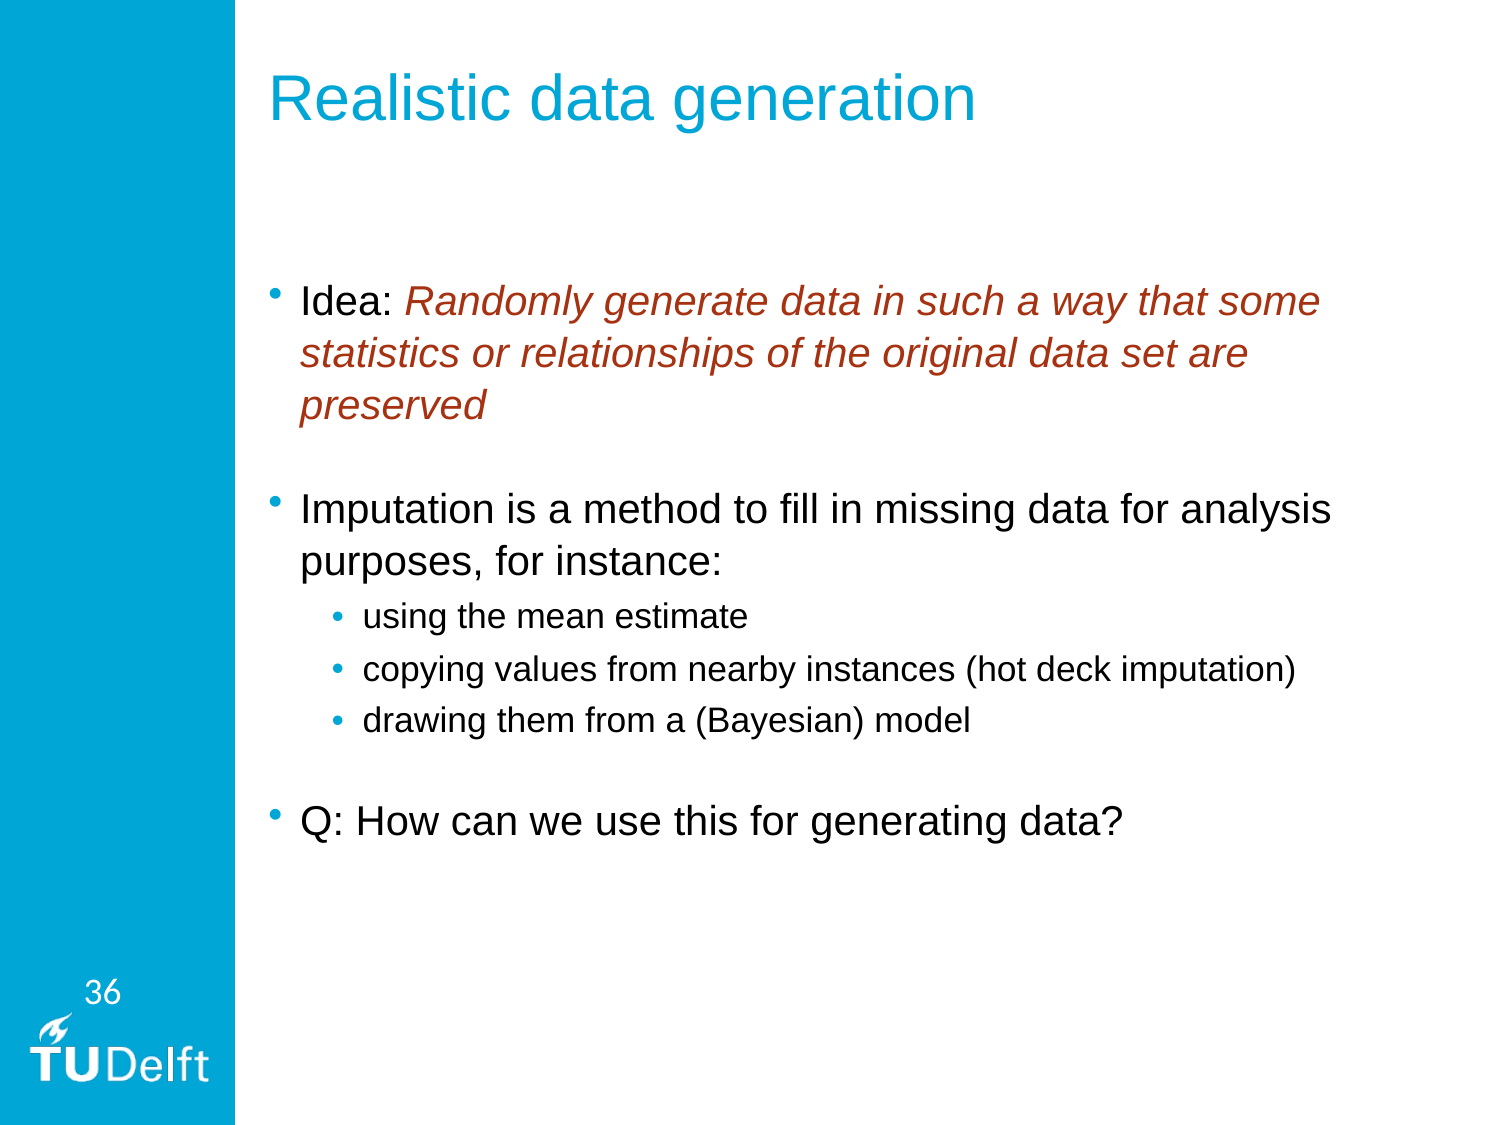

# Realistic data generation
Idea: Randomly generate data in such a way that some statistics or relationships of the original data set are preserved

Imputation is a method to fill in missing data for analysis purposes, for instance:
using the mean estimate
copying values from nearby instances (hot deck imputation)
drawing them from a (Bayesian) model

Q: How can we use this for generating data?